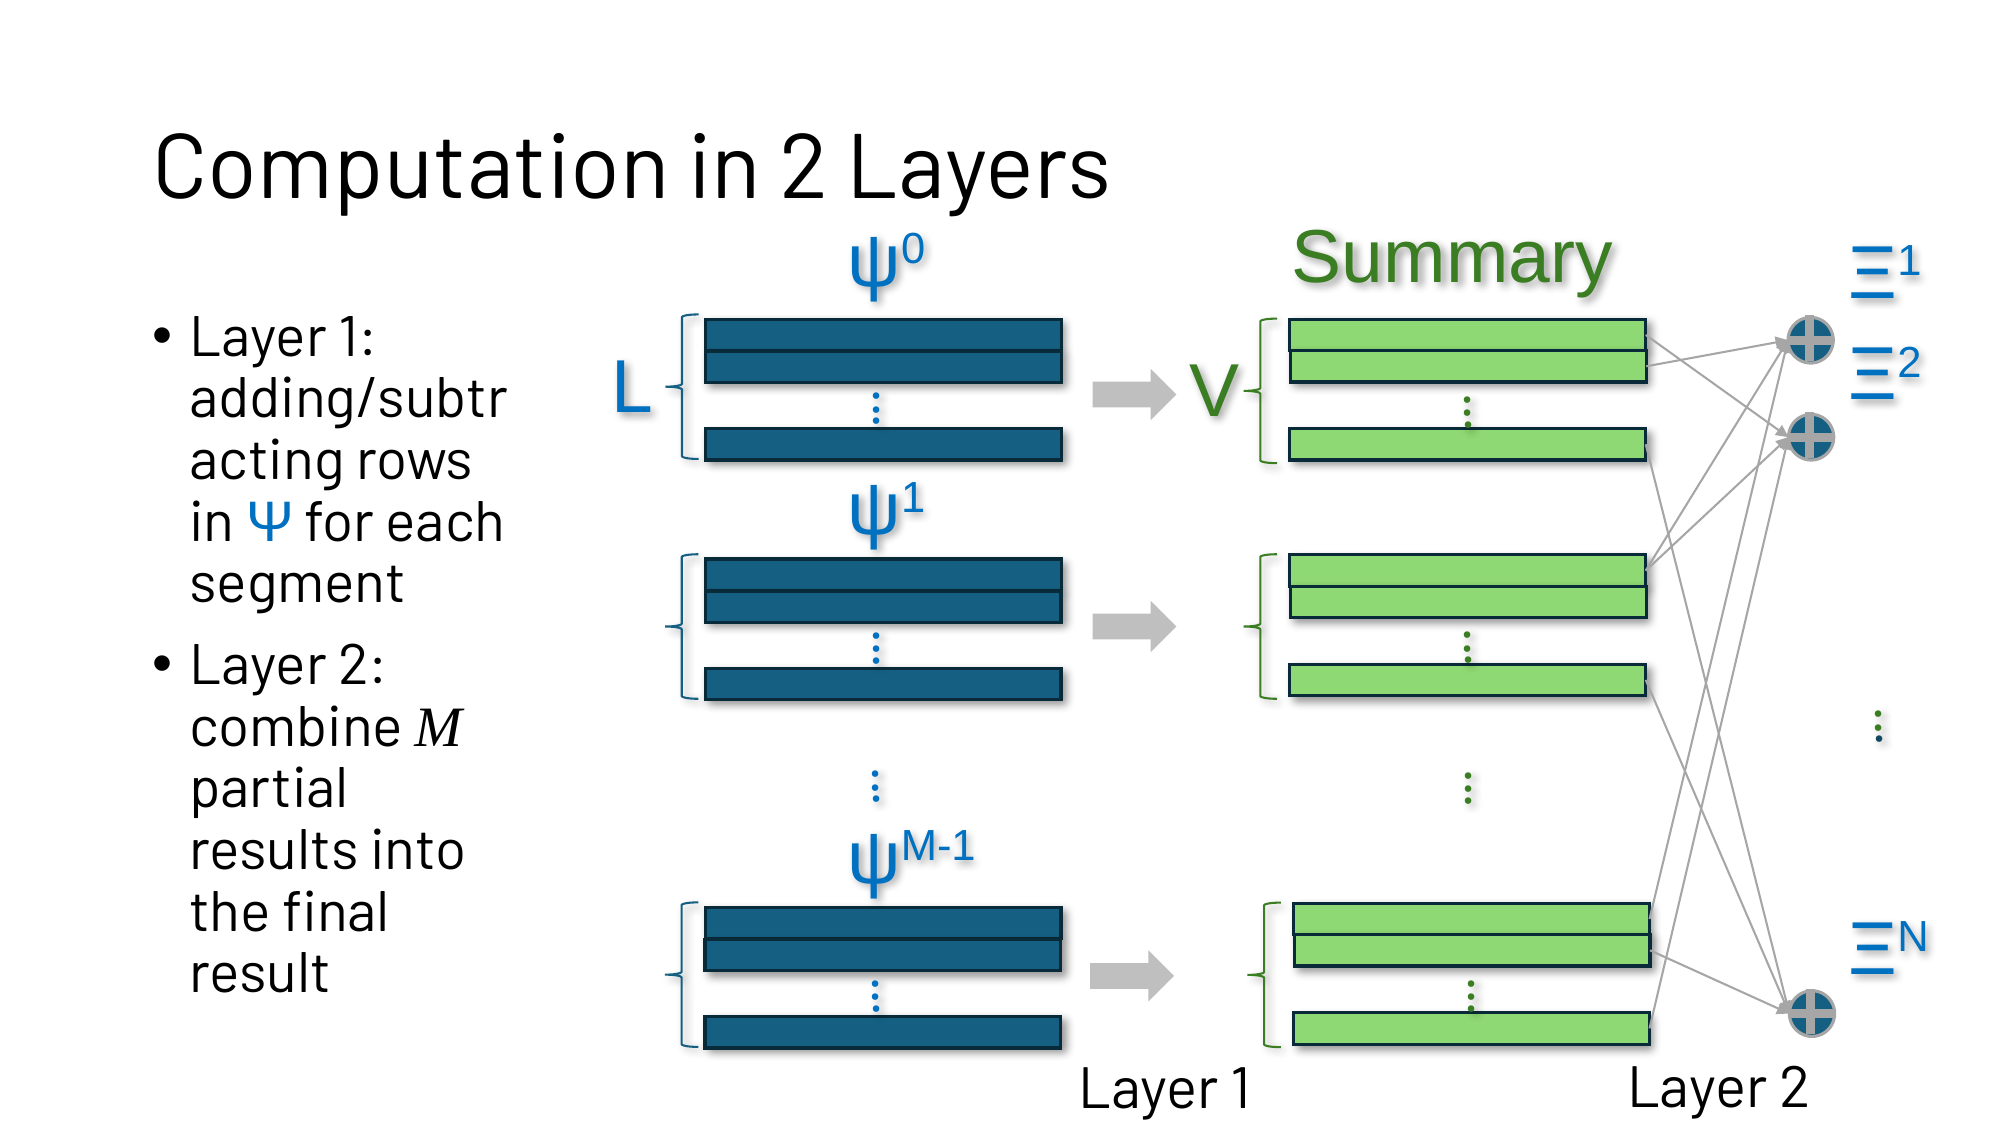

# Computation in 2 Layers
Summary
ψ0
Ξ1
Layer 1:  adding/subtracting rows in Ψ for each segment
Layer 2: combine M partial results into the final result

Ξ2

L
.
.
.
V
.
.
.

ψ1

.
.
.
.
.
.

.
.
.

.
.
.
.
.
.
ψM-1
ΞN

.
.
.
.
.
.

Layer 2
Layer 1